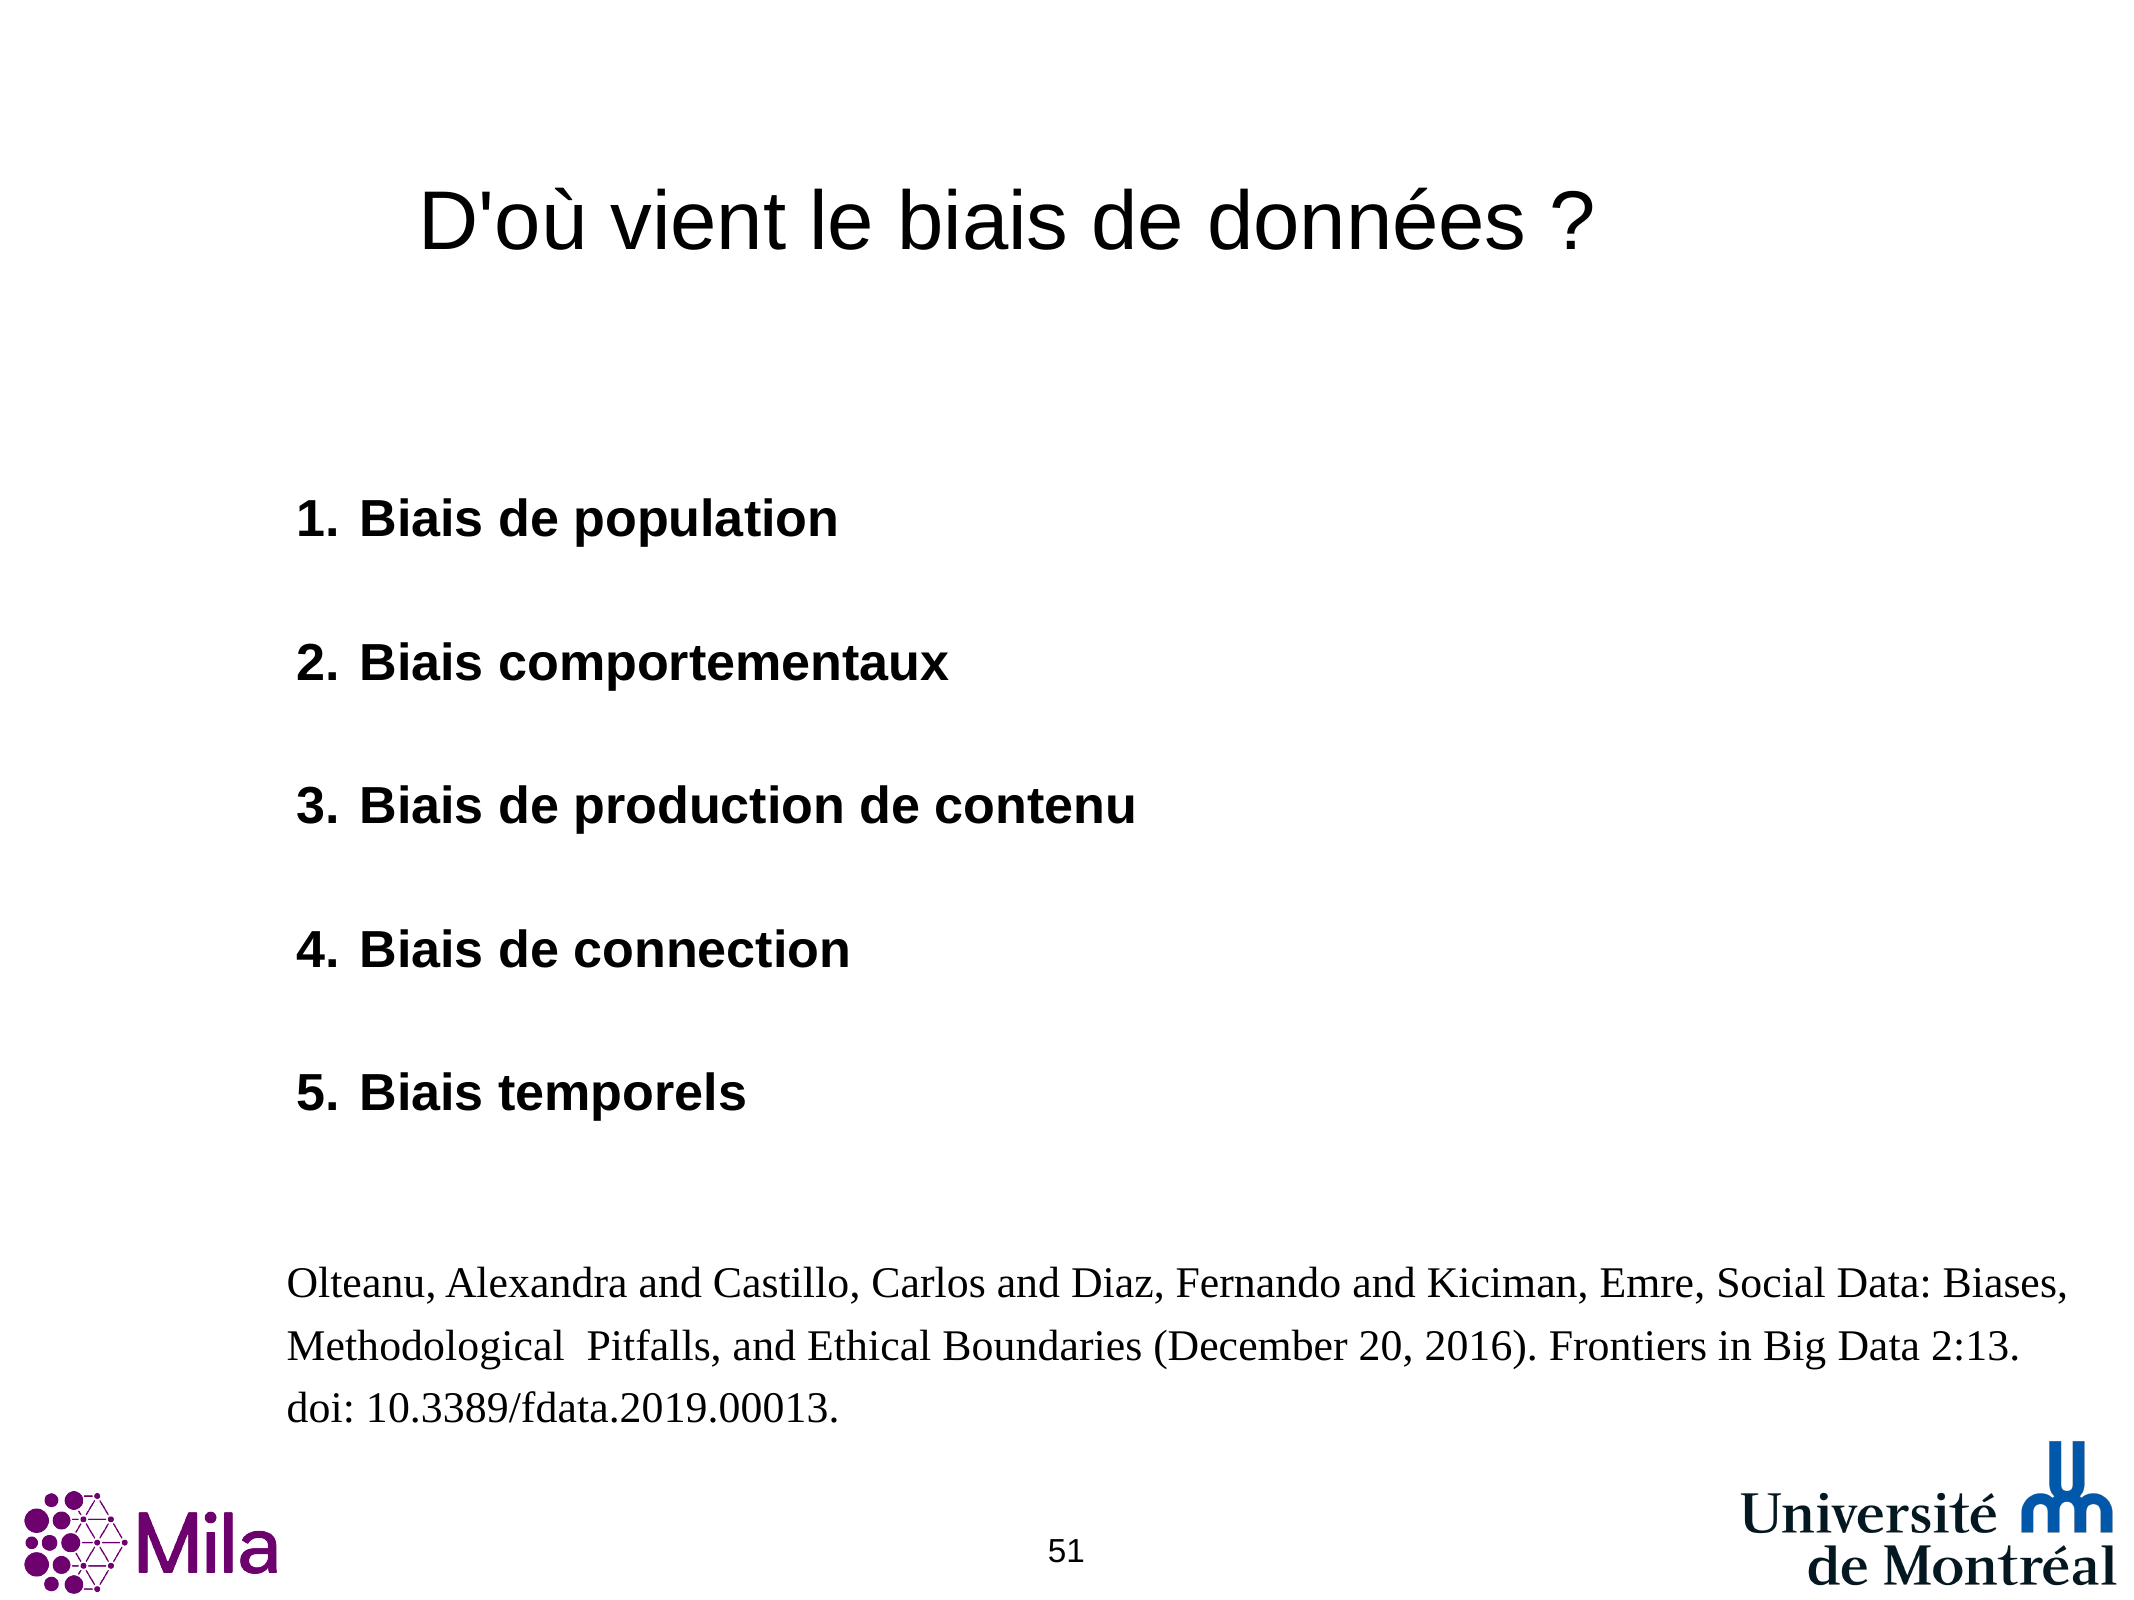

# D'où vient le biais de données ?
Biais de population

Biais comportementaux

Biais de production de contenu

Biais de connection

Biais temporels

Olteanu, Alexandra and Castillo, Carlos and Diaz, Fernando and Kiciman, Emre, Social Data: Biases, Methodological  Pitfalls, and Ethical Boundaries (December 20, 2016). Frontiers in Big Data 2:13. doi: 10.3389/fdata.2019.00013.

51